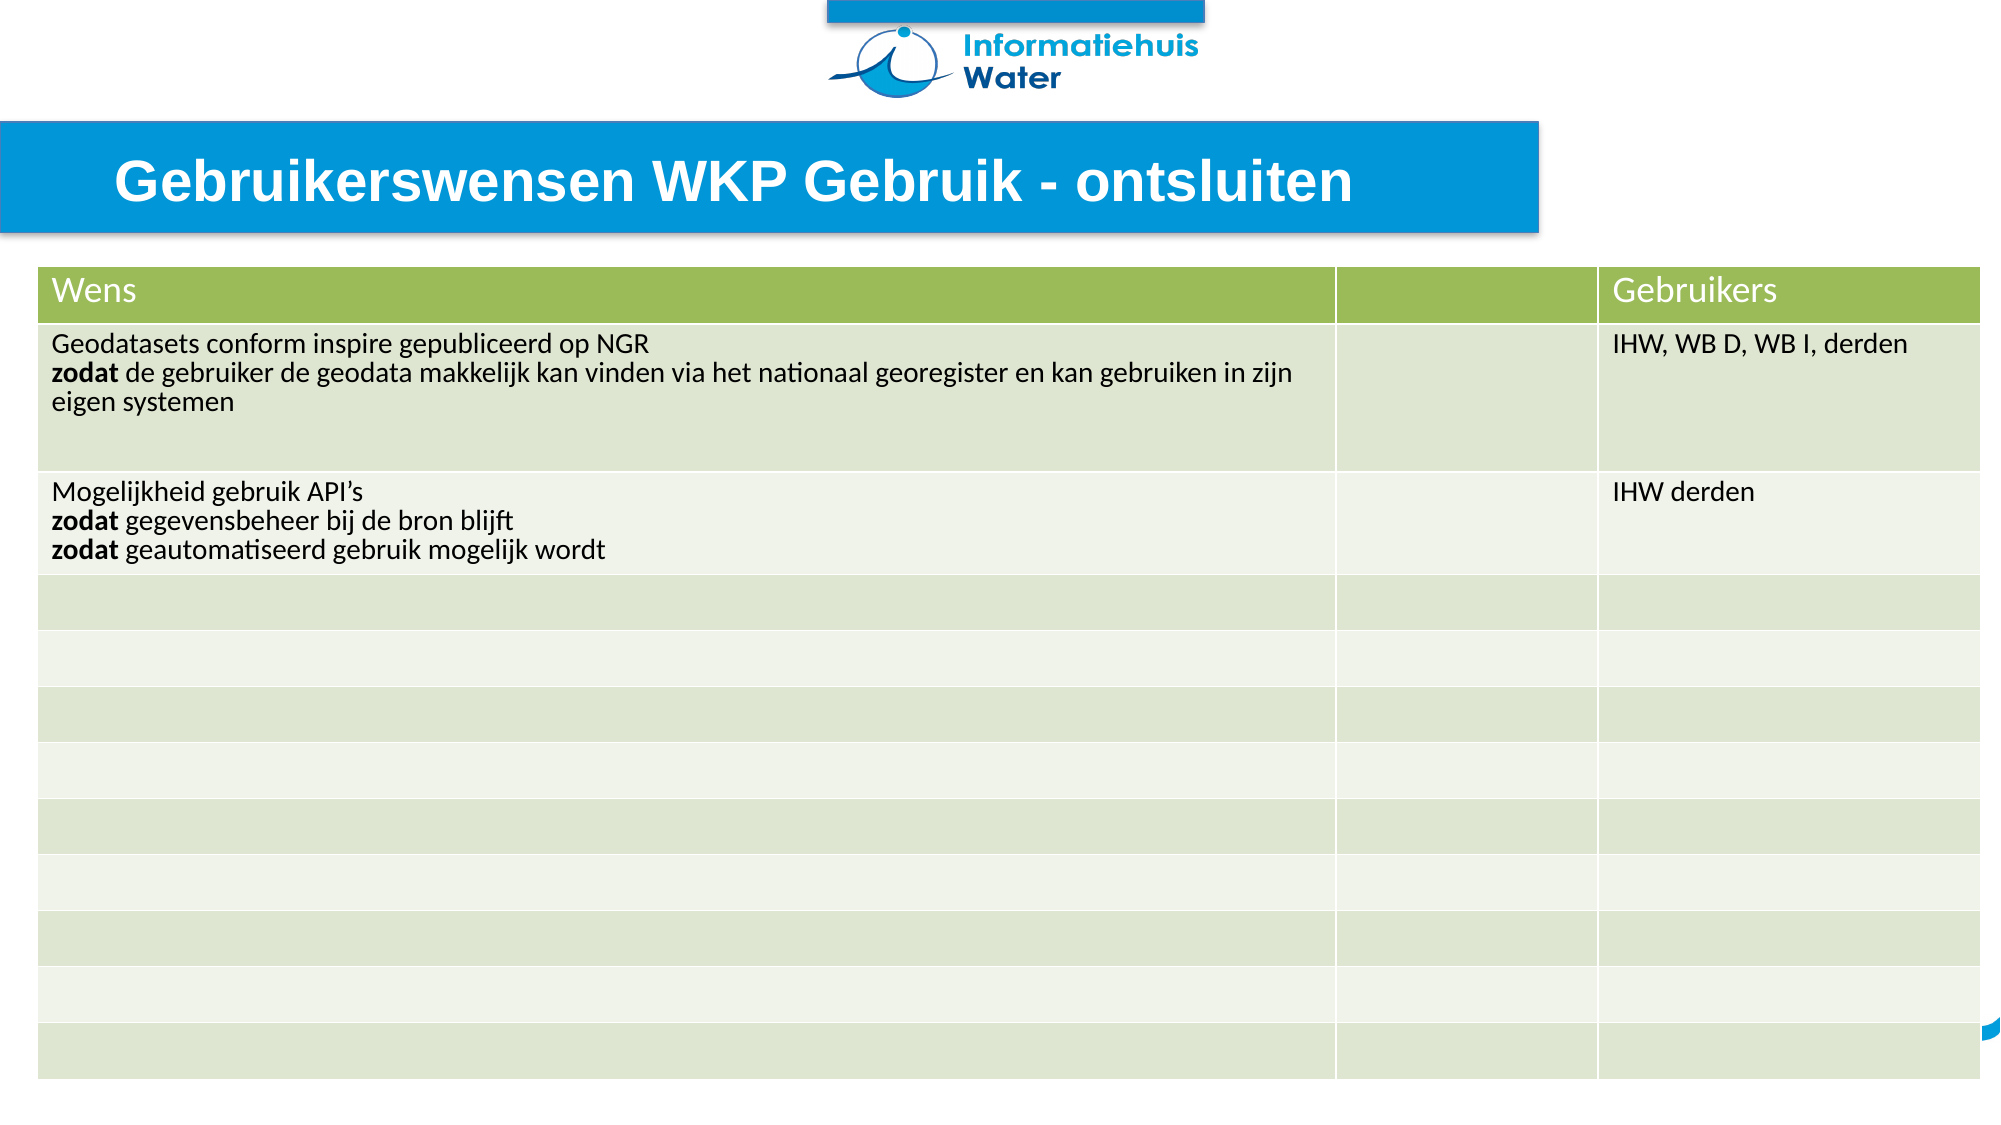

# Gebruikerswensen WKP Gebruik - ontsluiten
| Wens |  | Gebruikers |
| --- | --- | --- |
| Geodatasets conform inspire gepubliceerd op NGR zodat de gebruiker de geodata makkelijk kan vinden via het nationaal georegister en kan gebruiken in zijn eigen systemen |  | IHW, WB D, WB I, derden |
| Mogelijkheid gebruik API’s zodat gegevensbeheer bij de bron blijft zodat geautomatiseerd gebruik mogelijk wordt |  | IHW derden |
|  |  |  |
|  |  |  |
|  |  |  |
|  |  |  |
|  |  |  |
|  |  |  |
|  |  |  |
|  |  |  |
|  |  |  |
24 januari 2022